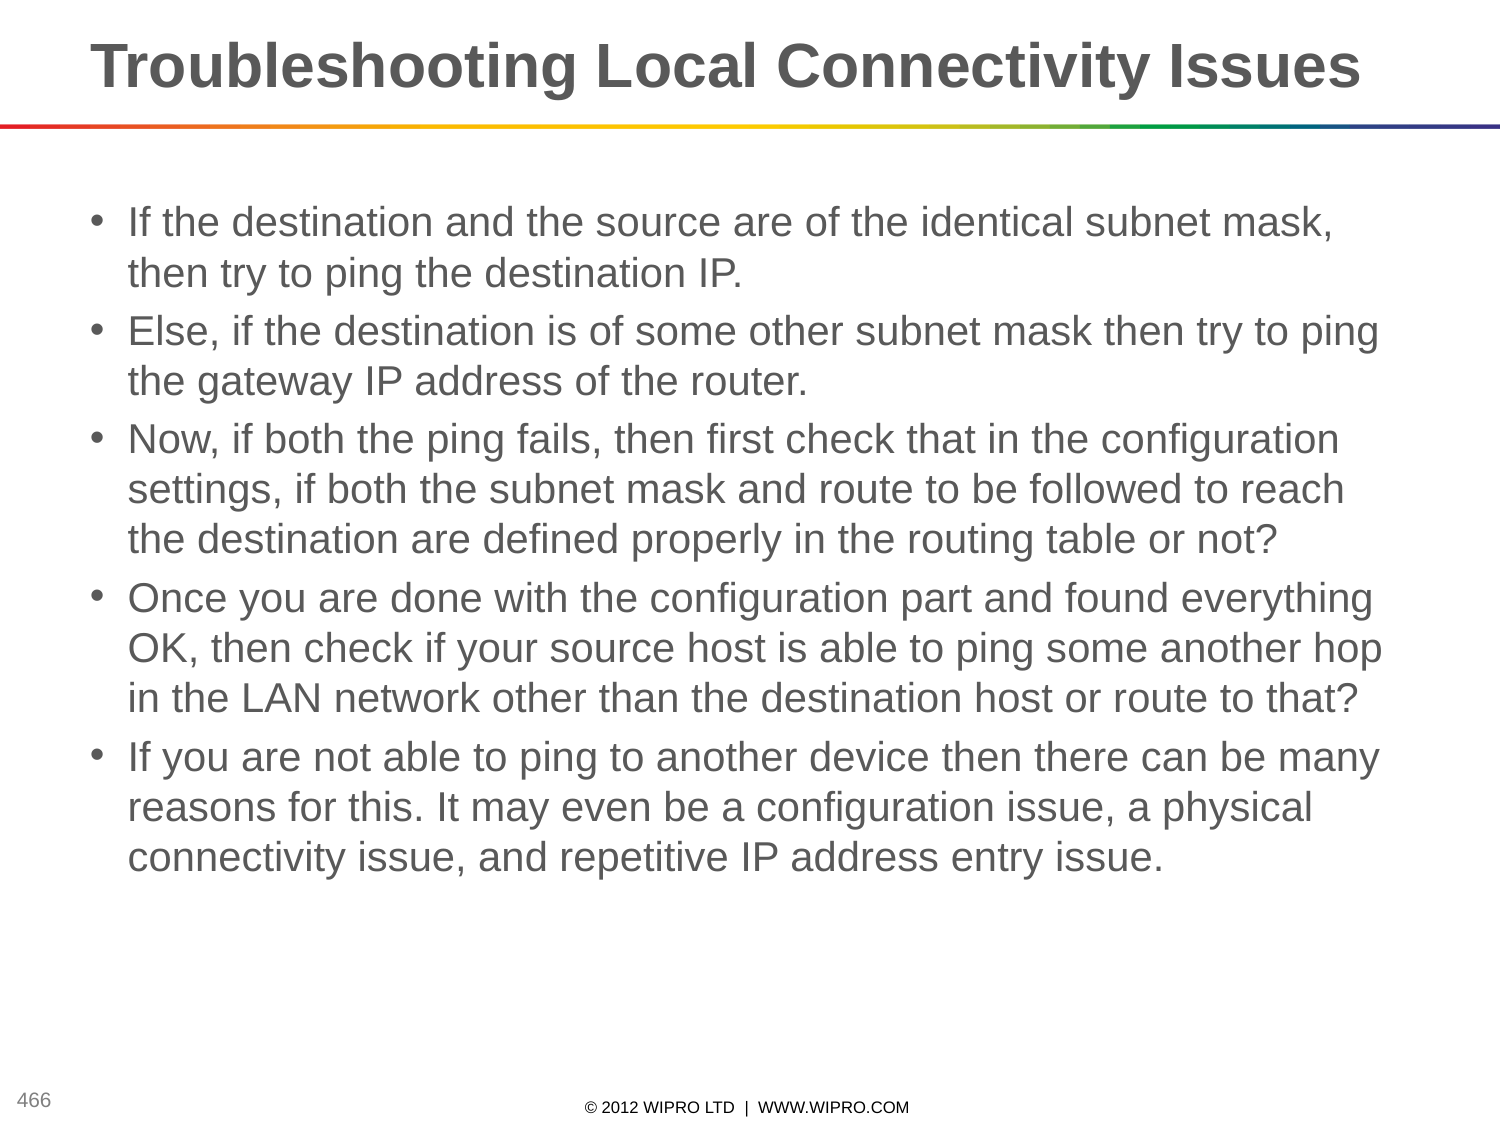

# Troubleshooting Local Connectivity Issues
If the destination and the source are of the identical subnet mask, then try to ping the destination IP.
Else, if the destination is of some other subnet mask then try to ping the gateway IP address of the router.
Now, if both the ping fails, then first check that in the configuration settings, if both the subnet mask and route to be followed to reach the destination are defined properly in the routing table or not?
Once you are done with the configuration part and found everything OK, then check if your source host is able to ping some another hop in the LAN network other than the destination host or route to that?
If you are not able to ping to another device then there can be many reasons for this. It may even be a configuration issue, a physical connectivity issue, and repetitive IP address entry issue.